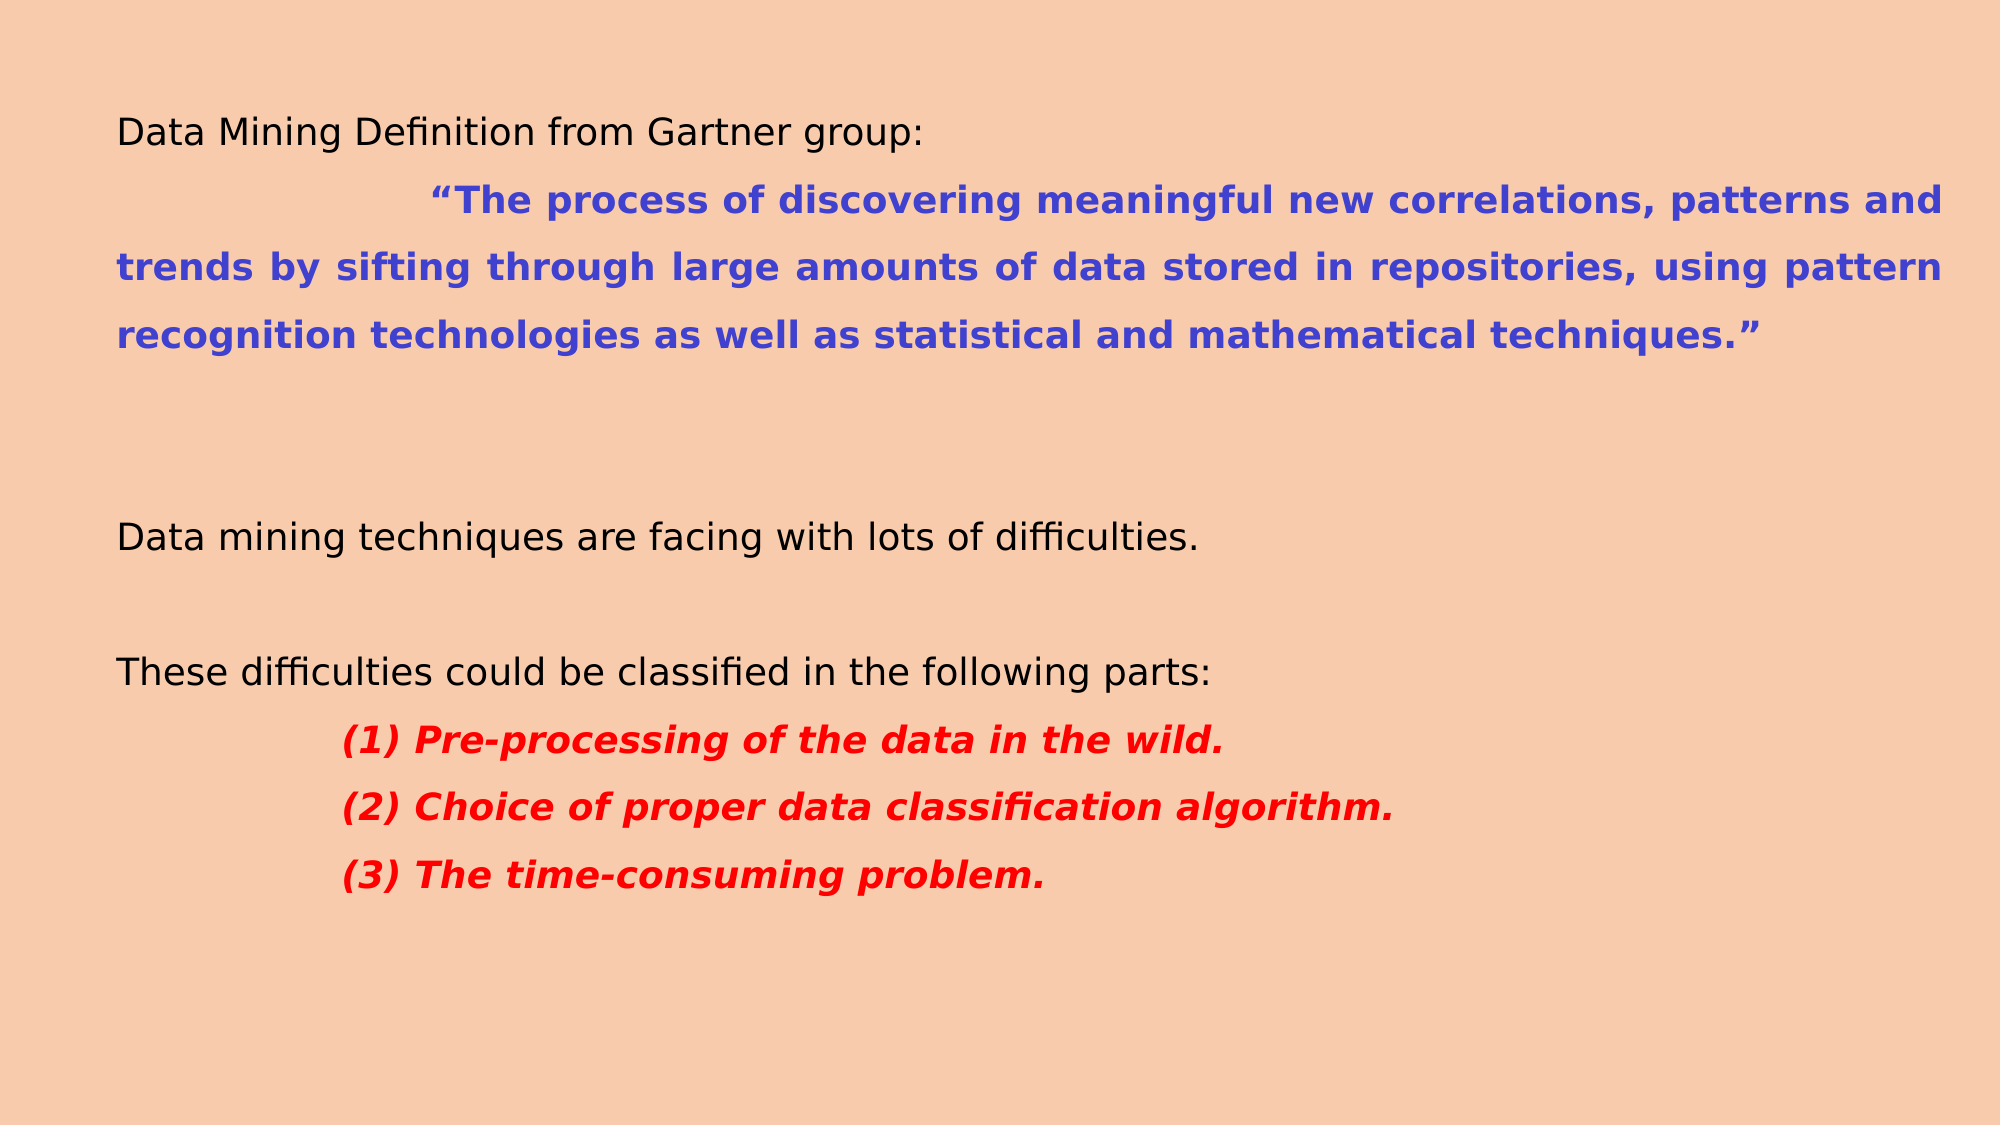

Data Mining Definition from Gartner group:
                       “The process of discovering meaningful new correlations, patterns and trends by sifting through large amounts of data stored in repositories, using pattern recognition technologies as well as statistical and mathematical techniques.”

Data mining techniques are facing with lots of difficulties.

These difficulties could be classified in the following parts:
 Pre-processing of the data in the wild.
 Choice of proper data classification algorithm.
 The time-consuming problem.